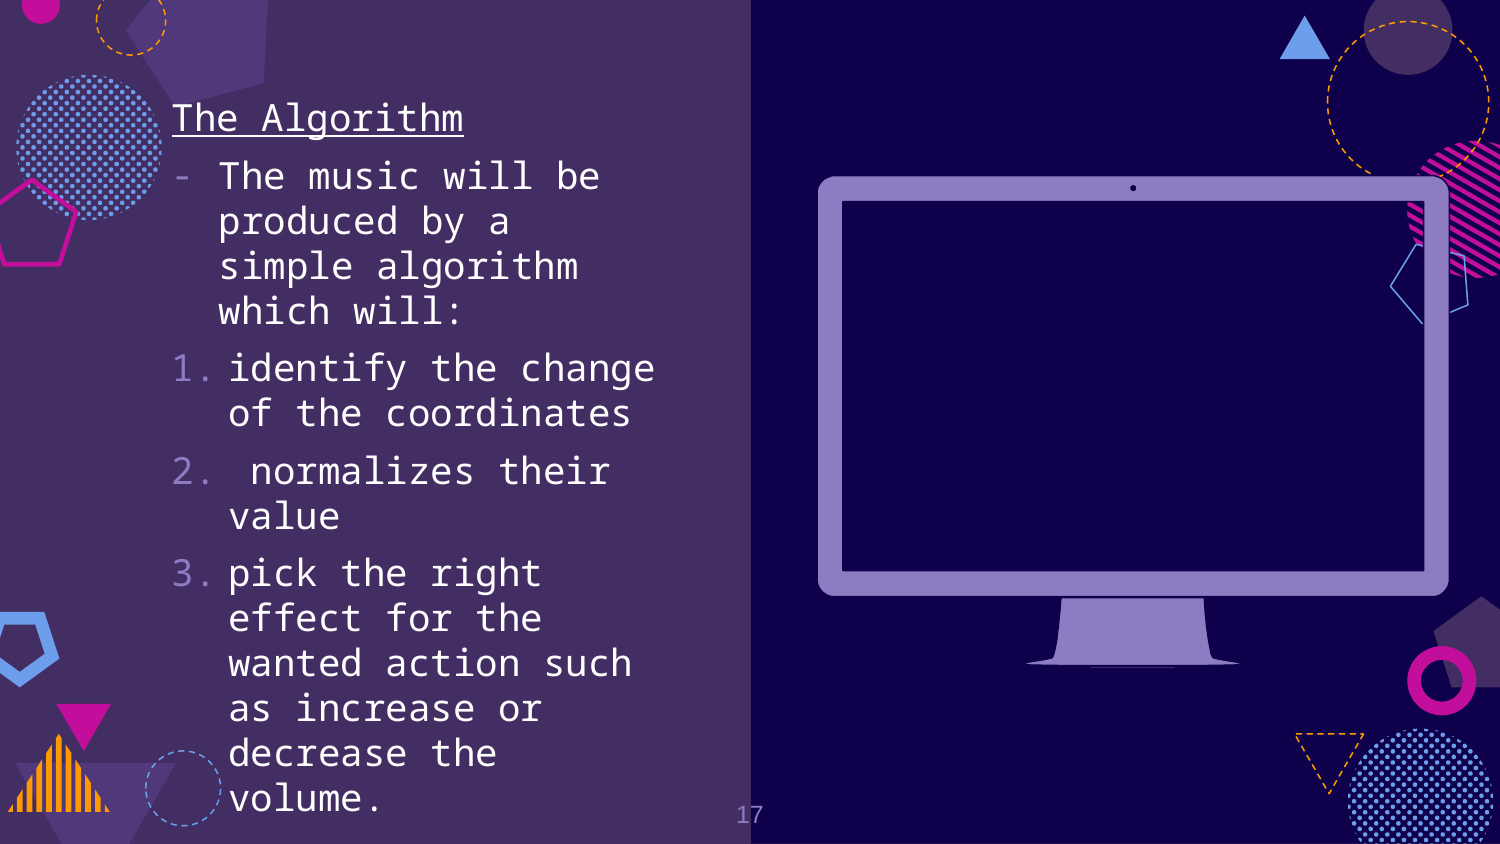

The Algorithm
The music will be produced by a simple algorithm which will:
identify the change of the coordinates
 normalizes their value
pick the right effect for the wanted action such as increase or decrease the volume.

17